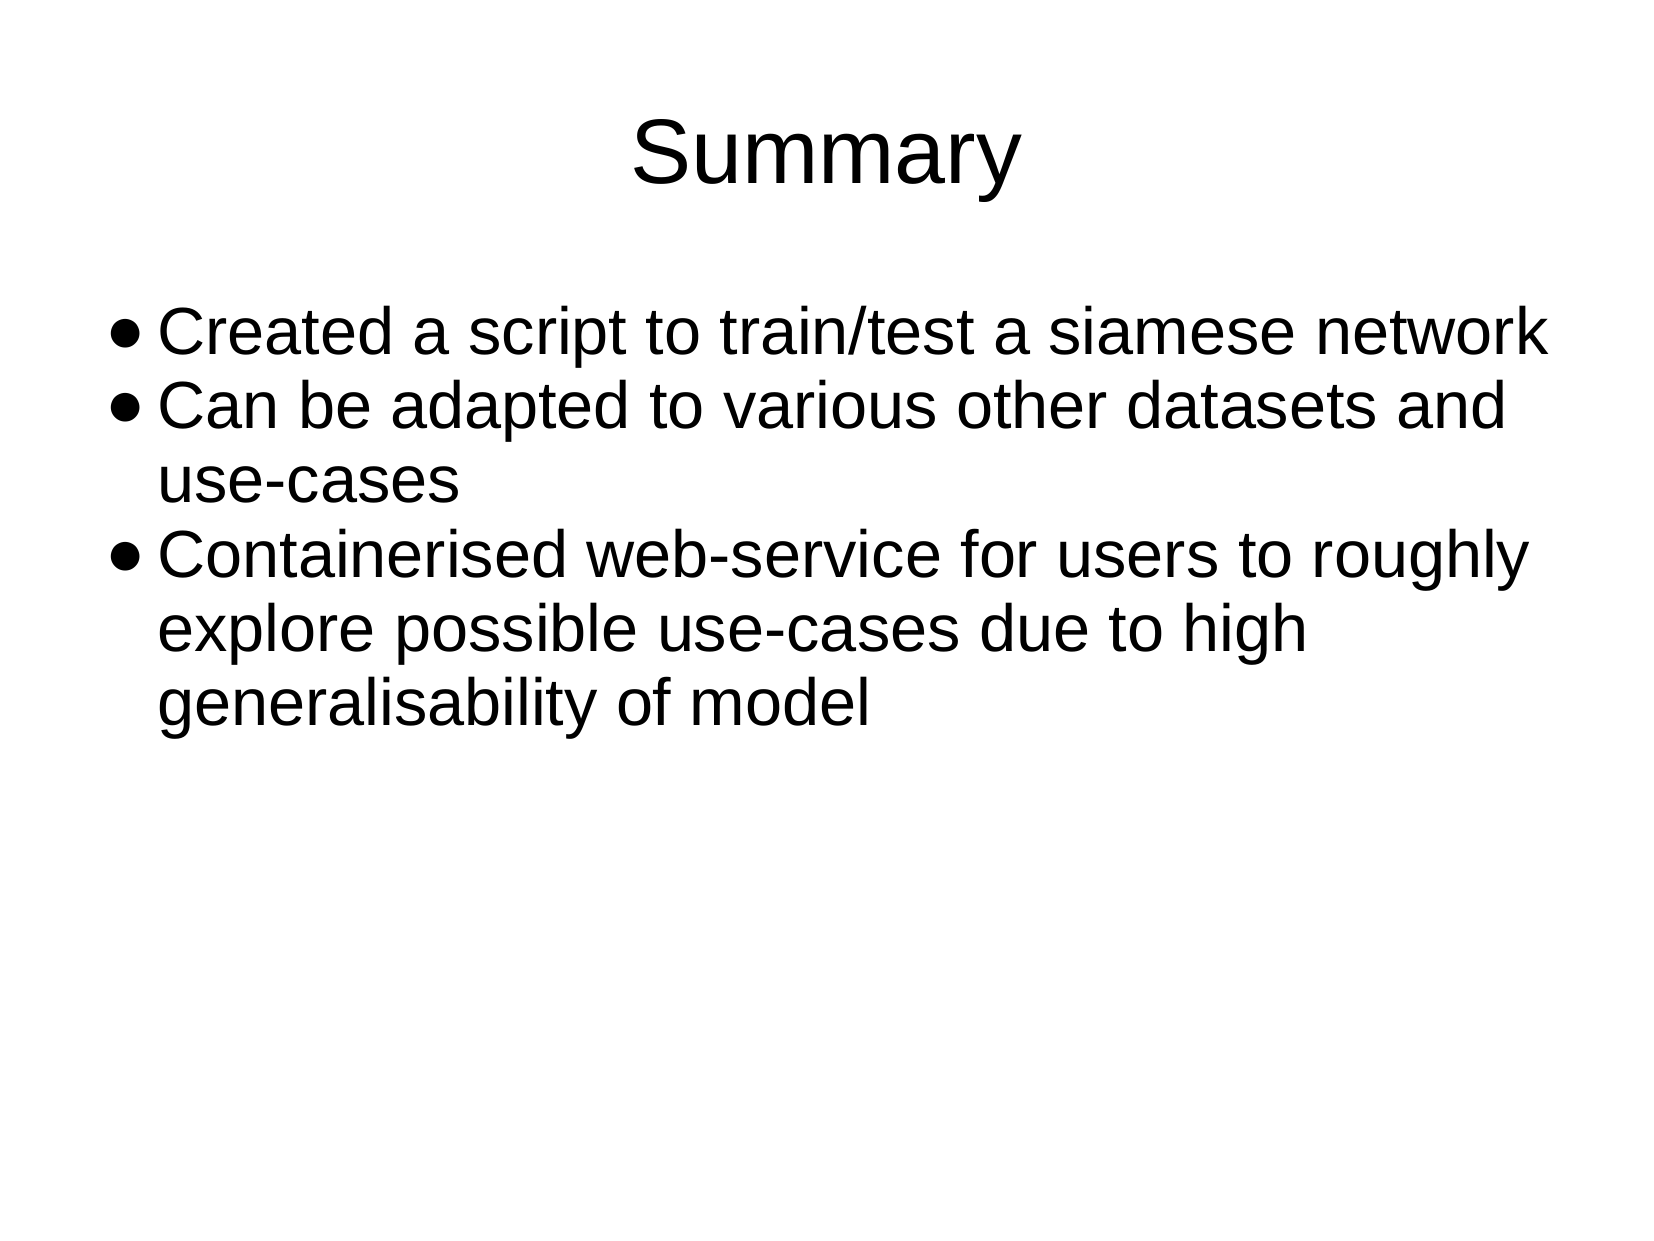

# Summary
Created a script to train/test a siamese network
Can be adapted to various other datasets and use-cases
Containerised web-service for users to roughly explore possible use-cases due to high generalisability of model